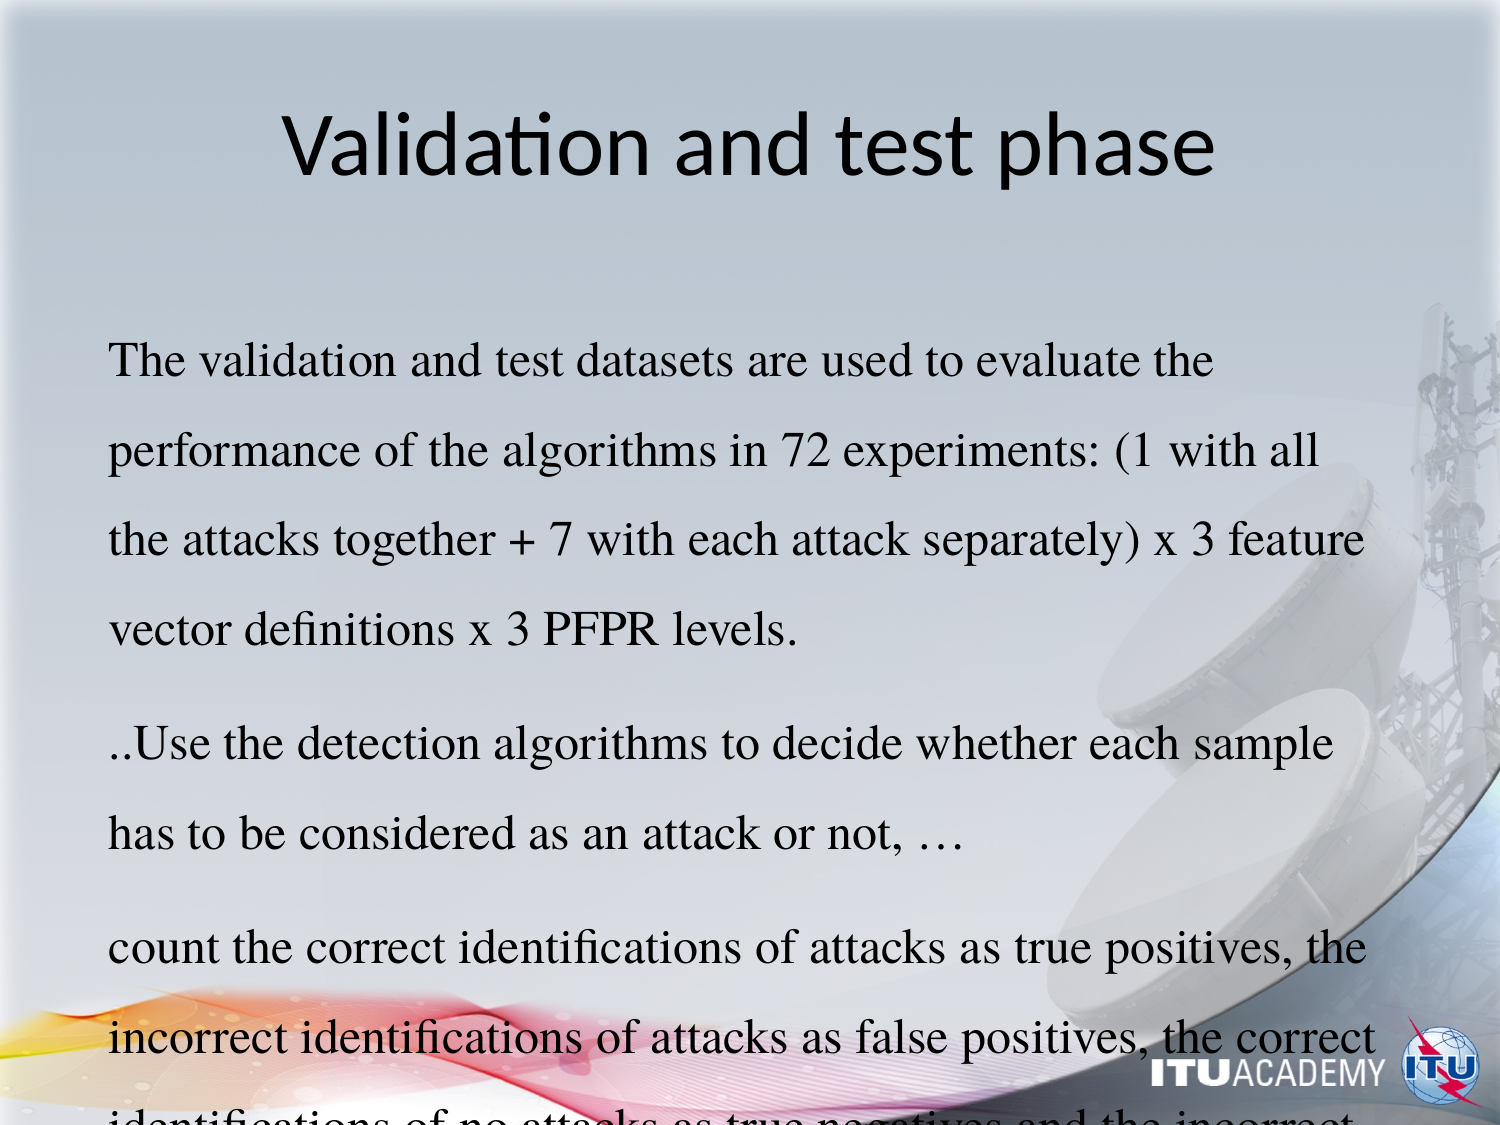

# Validation and test phase
The validation and test datasets are used to evaluate the performance of the algorithms in 72 experiments: (1 with all the attacks together + 7 with each attack separately) x 3 feature vector definitions x 3 PFPR levels.
..Use the detection algorithms to decide whether each sample has to be considered as an attack or not, …
count the correct identifications of attacks as true positives, the incorrect identifications of attacks as false positives, the correct identifications of no attacks as true negatives and the incorrect identifications of no attacks as false negatives.